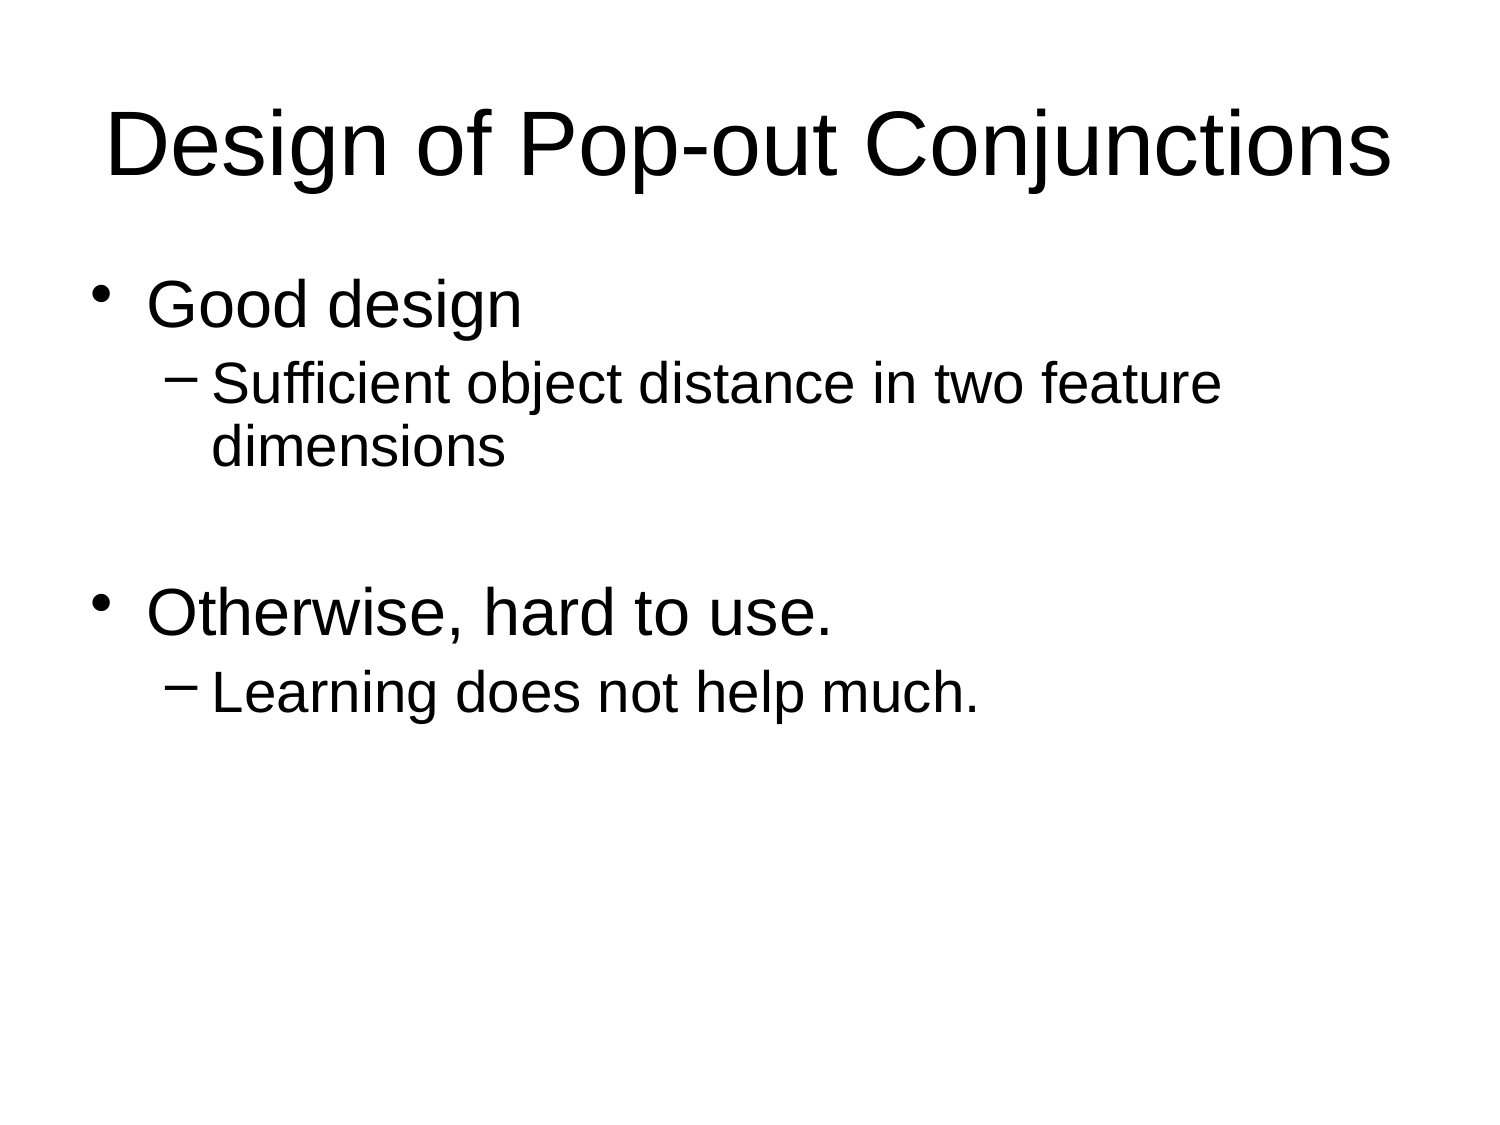

# Design of Pop-out Conjunctions
Good design
Sufficient object distance in two feature dimensions

Otherwise, hard to use.
Learning does not help much.